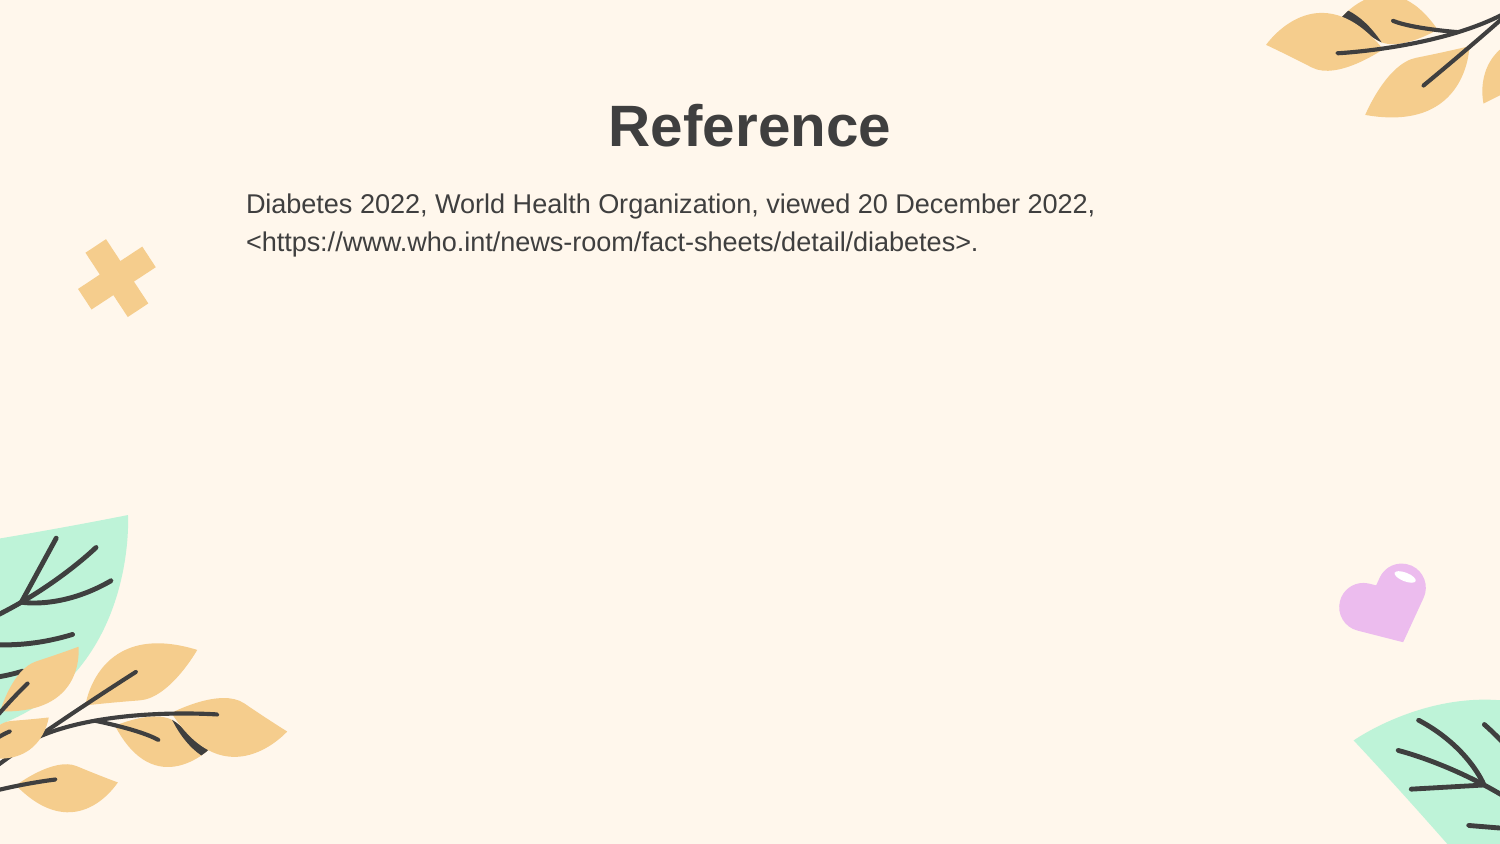

# Reference
Diabetes 2022, World Health Organization, viewed 20 December 2022, <https://www.who.int/news-room/fact-sheets/detail/diabetes>.